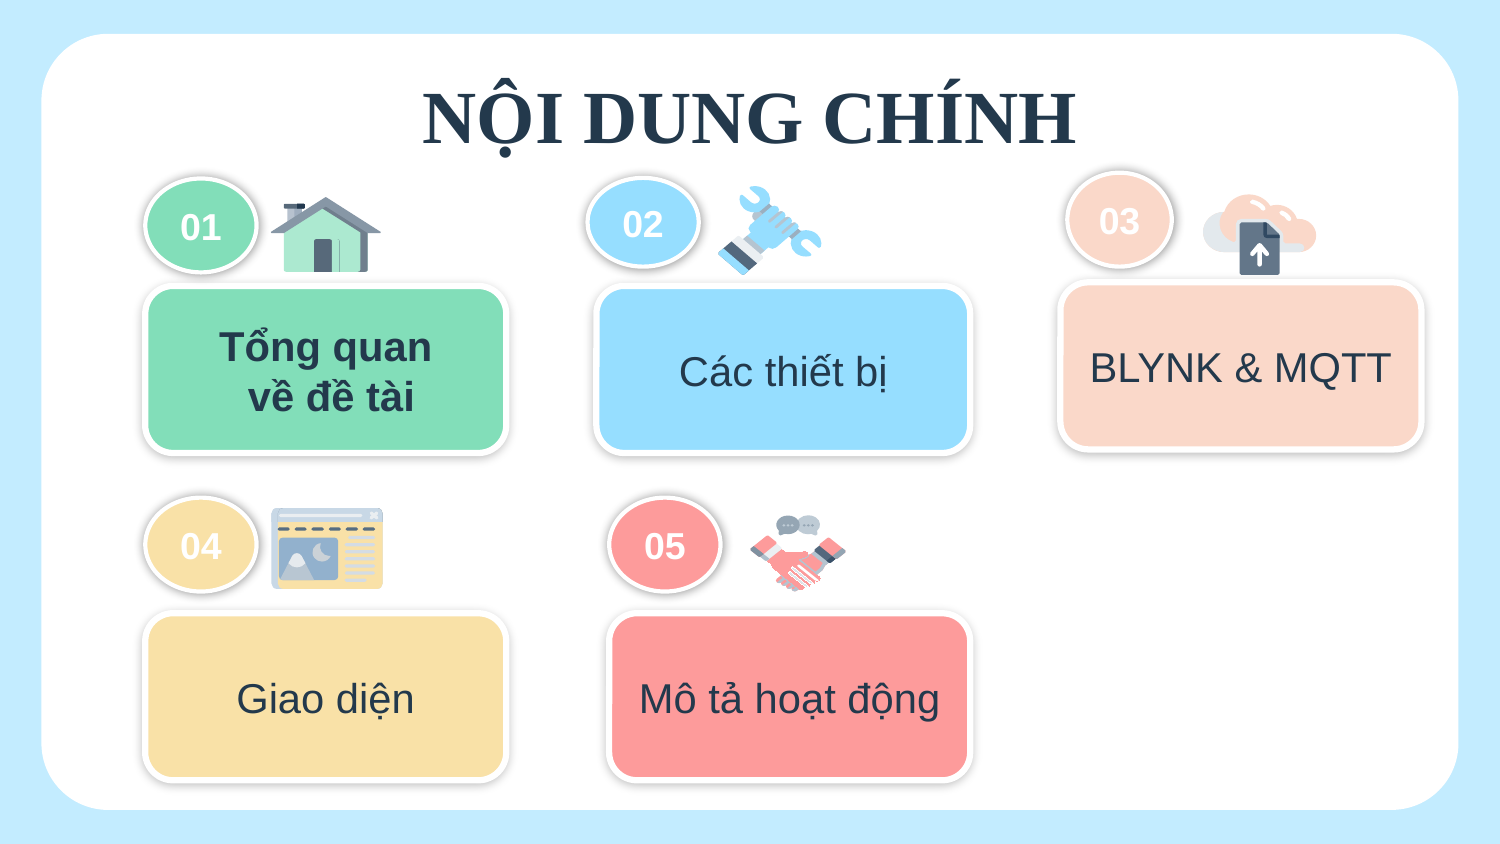

# NỘI DUNG CHÍNH
03
02
01

BLYNK & MQTT
Các thiết bị
Tổng quan
 về đề tài
04
05

Giao diện
Mô tả hoạt động